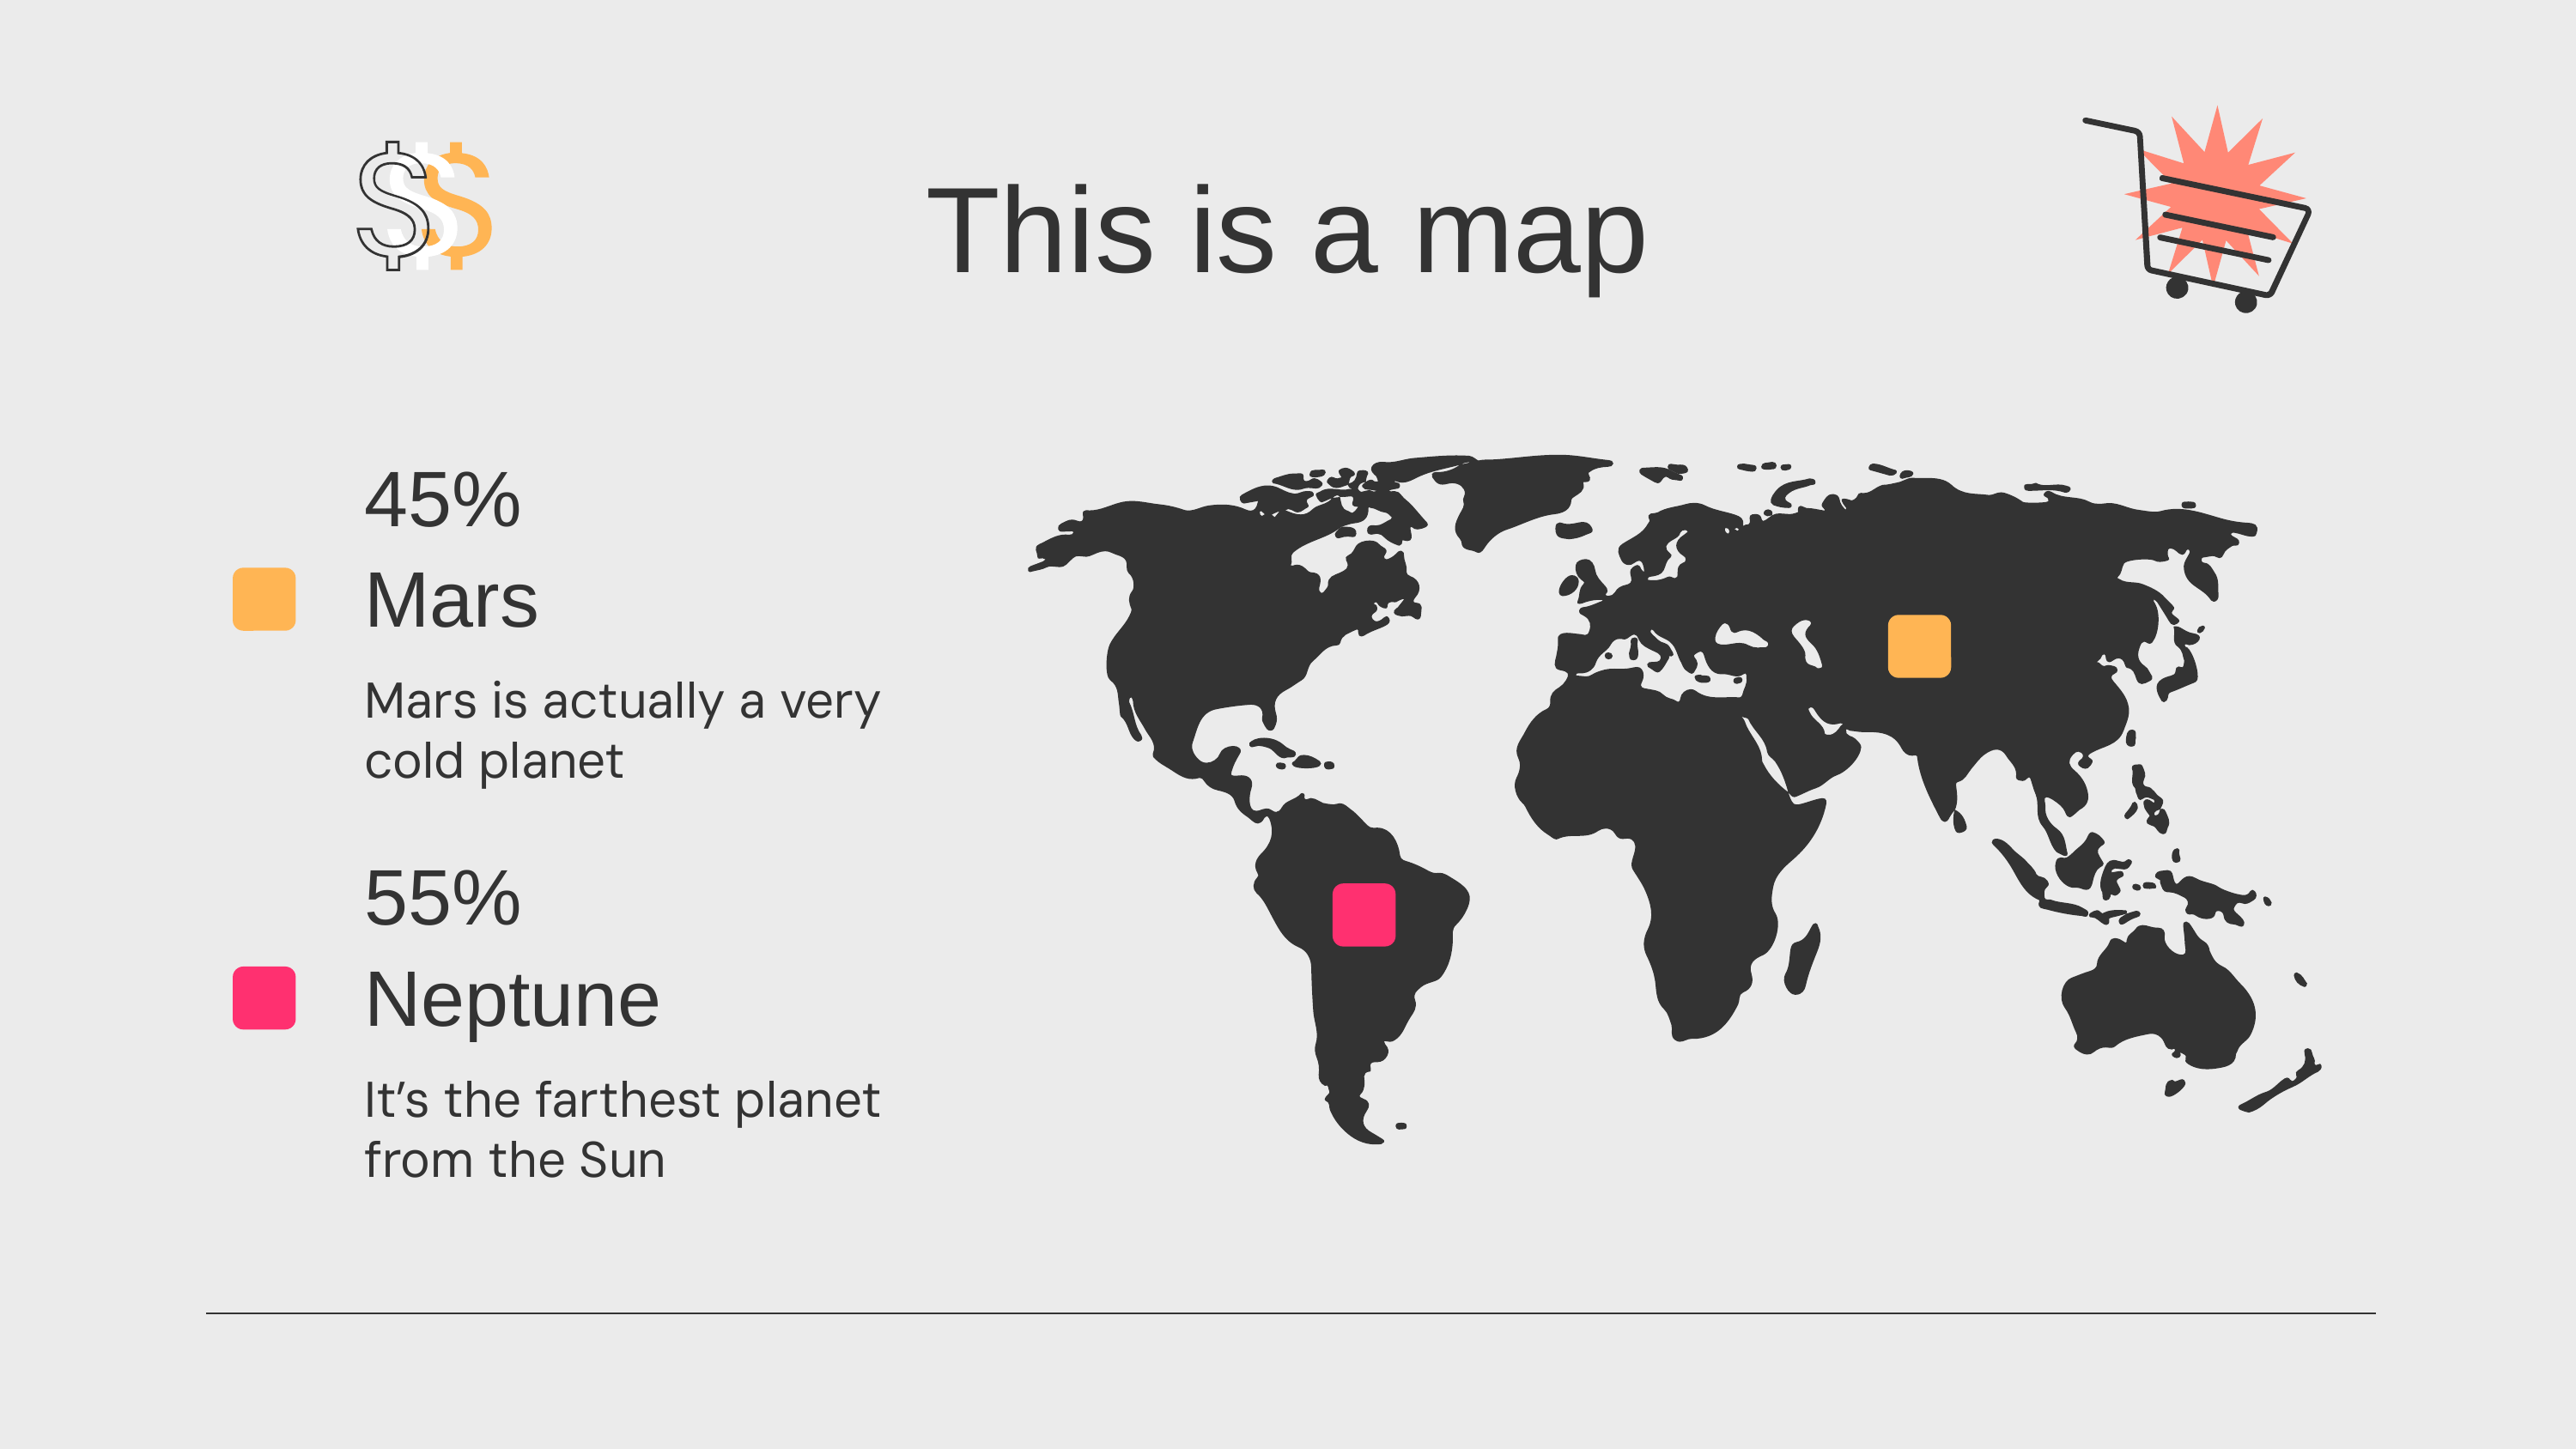

# This is a map

45%

Mars

Mars is actually a very cold planet
55%

Neptune

It’s the farthest planet from the Sun